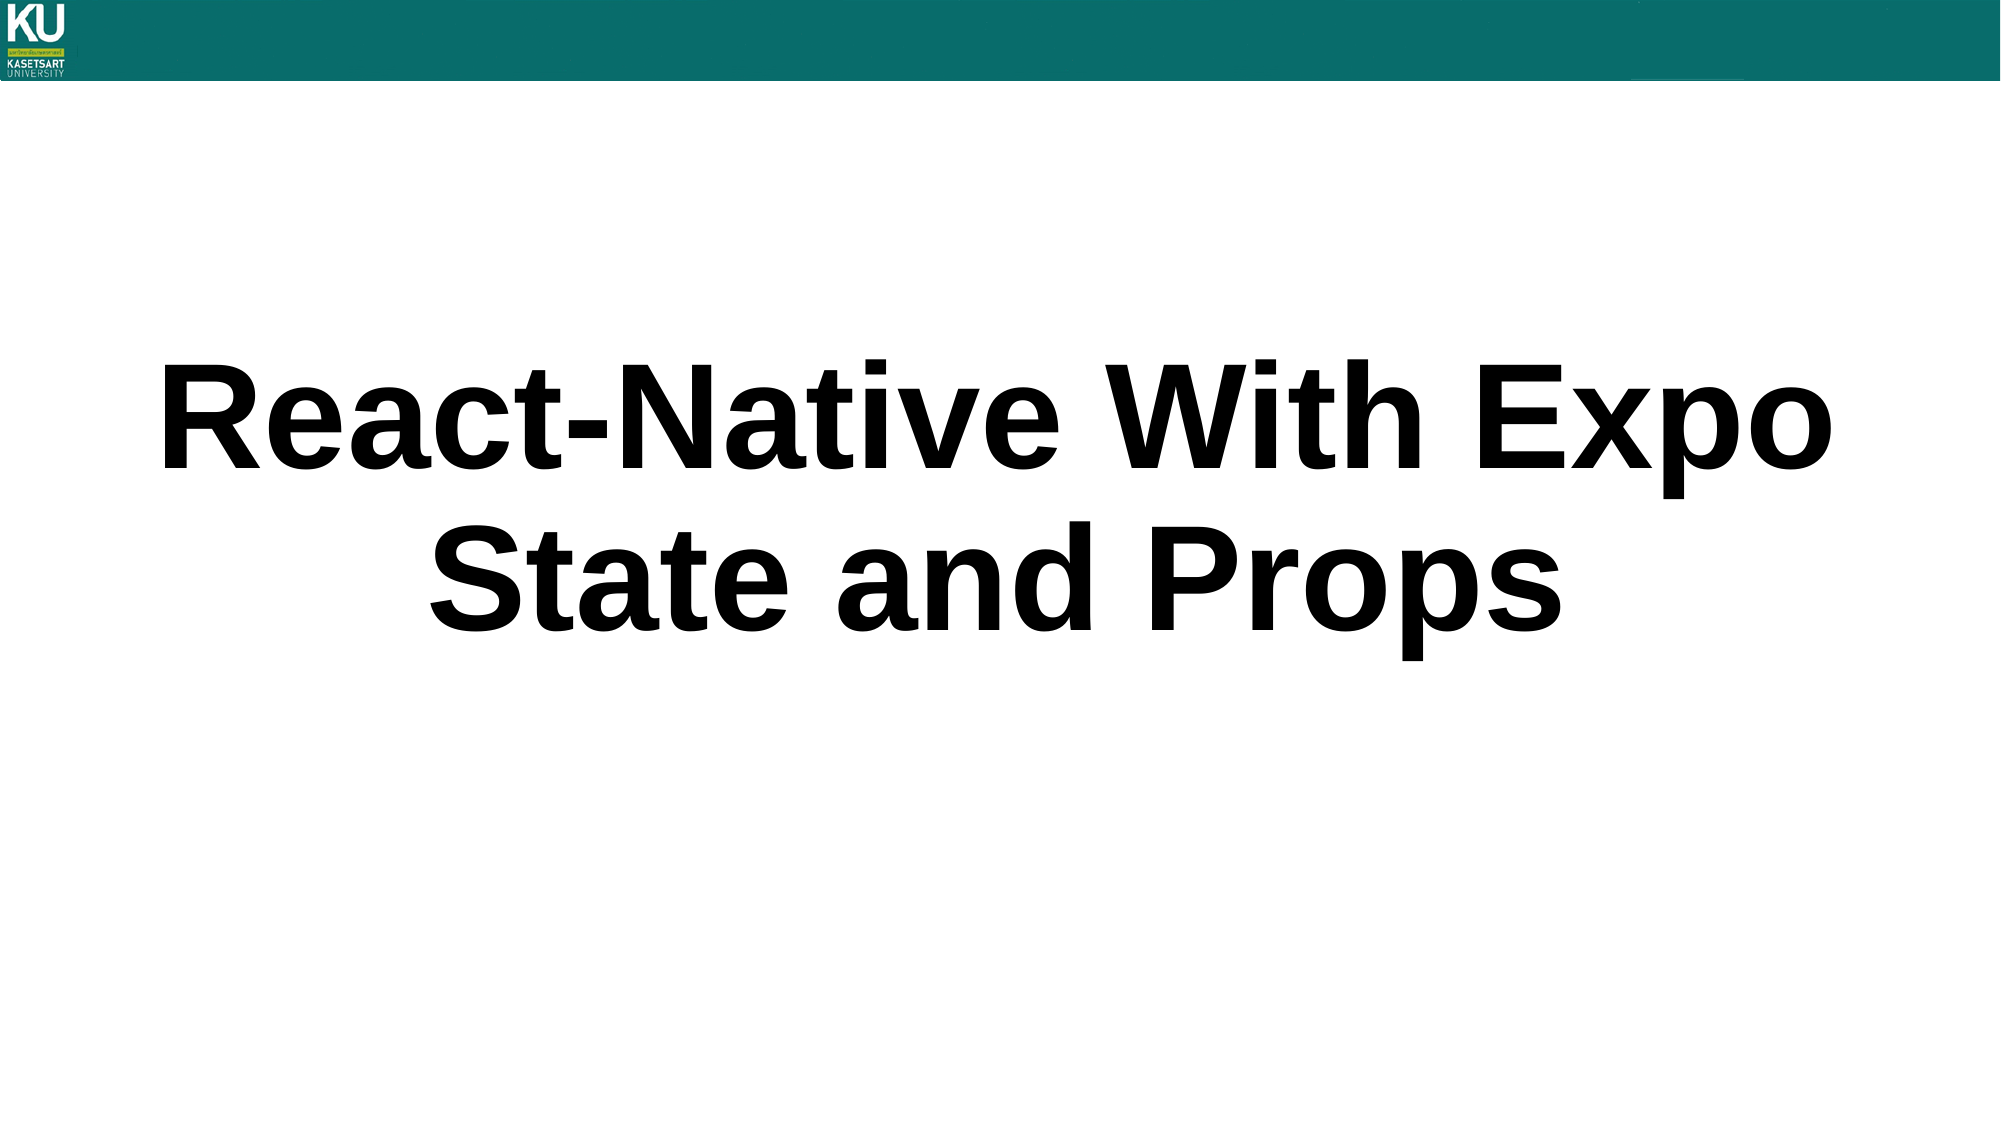

# React-Native With Expo State and Props